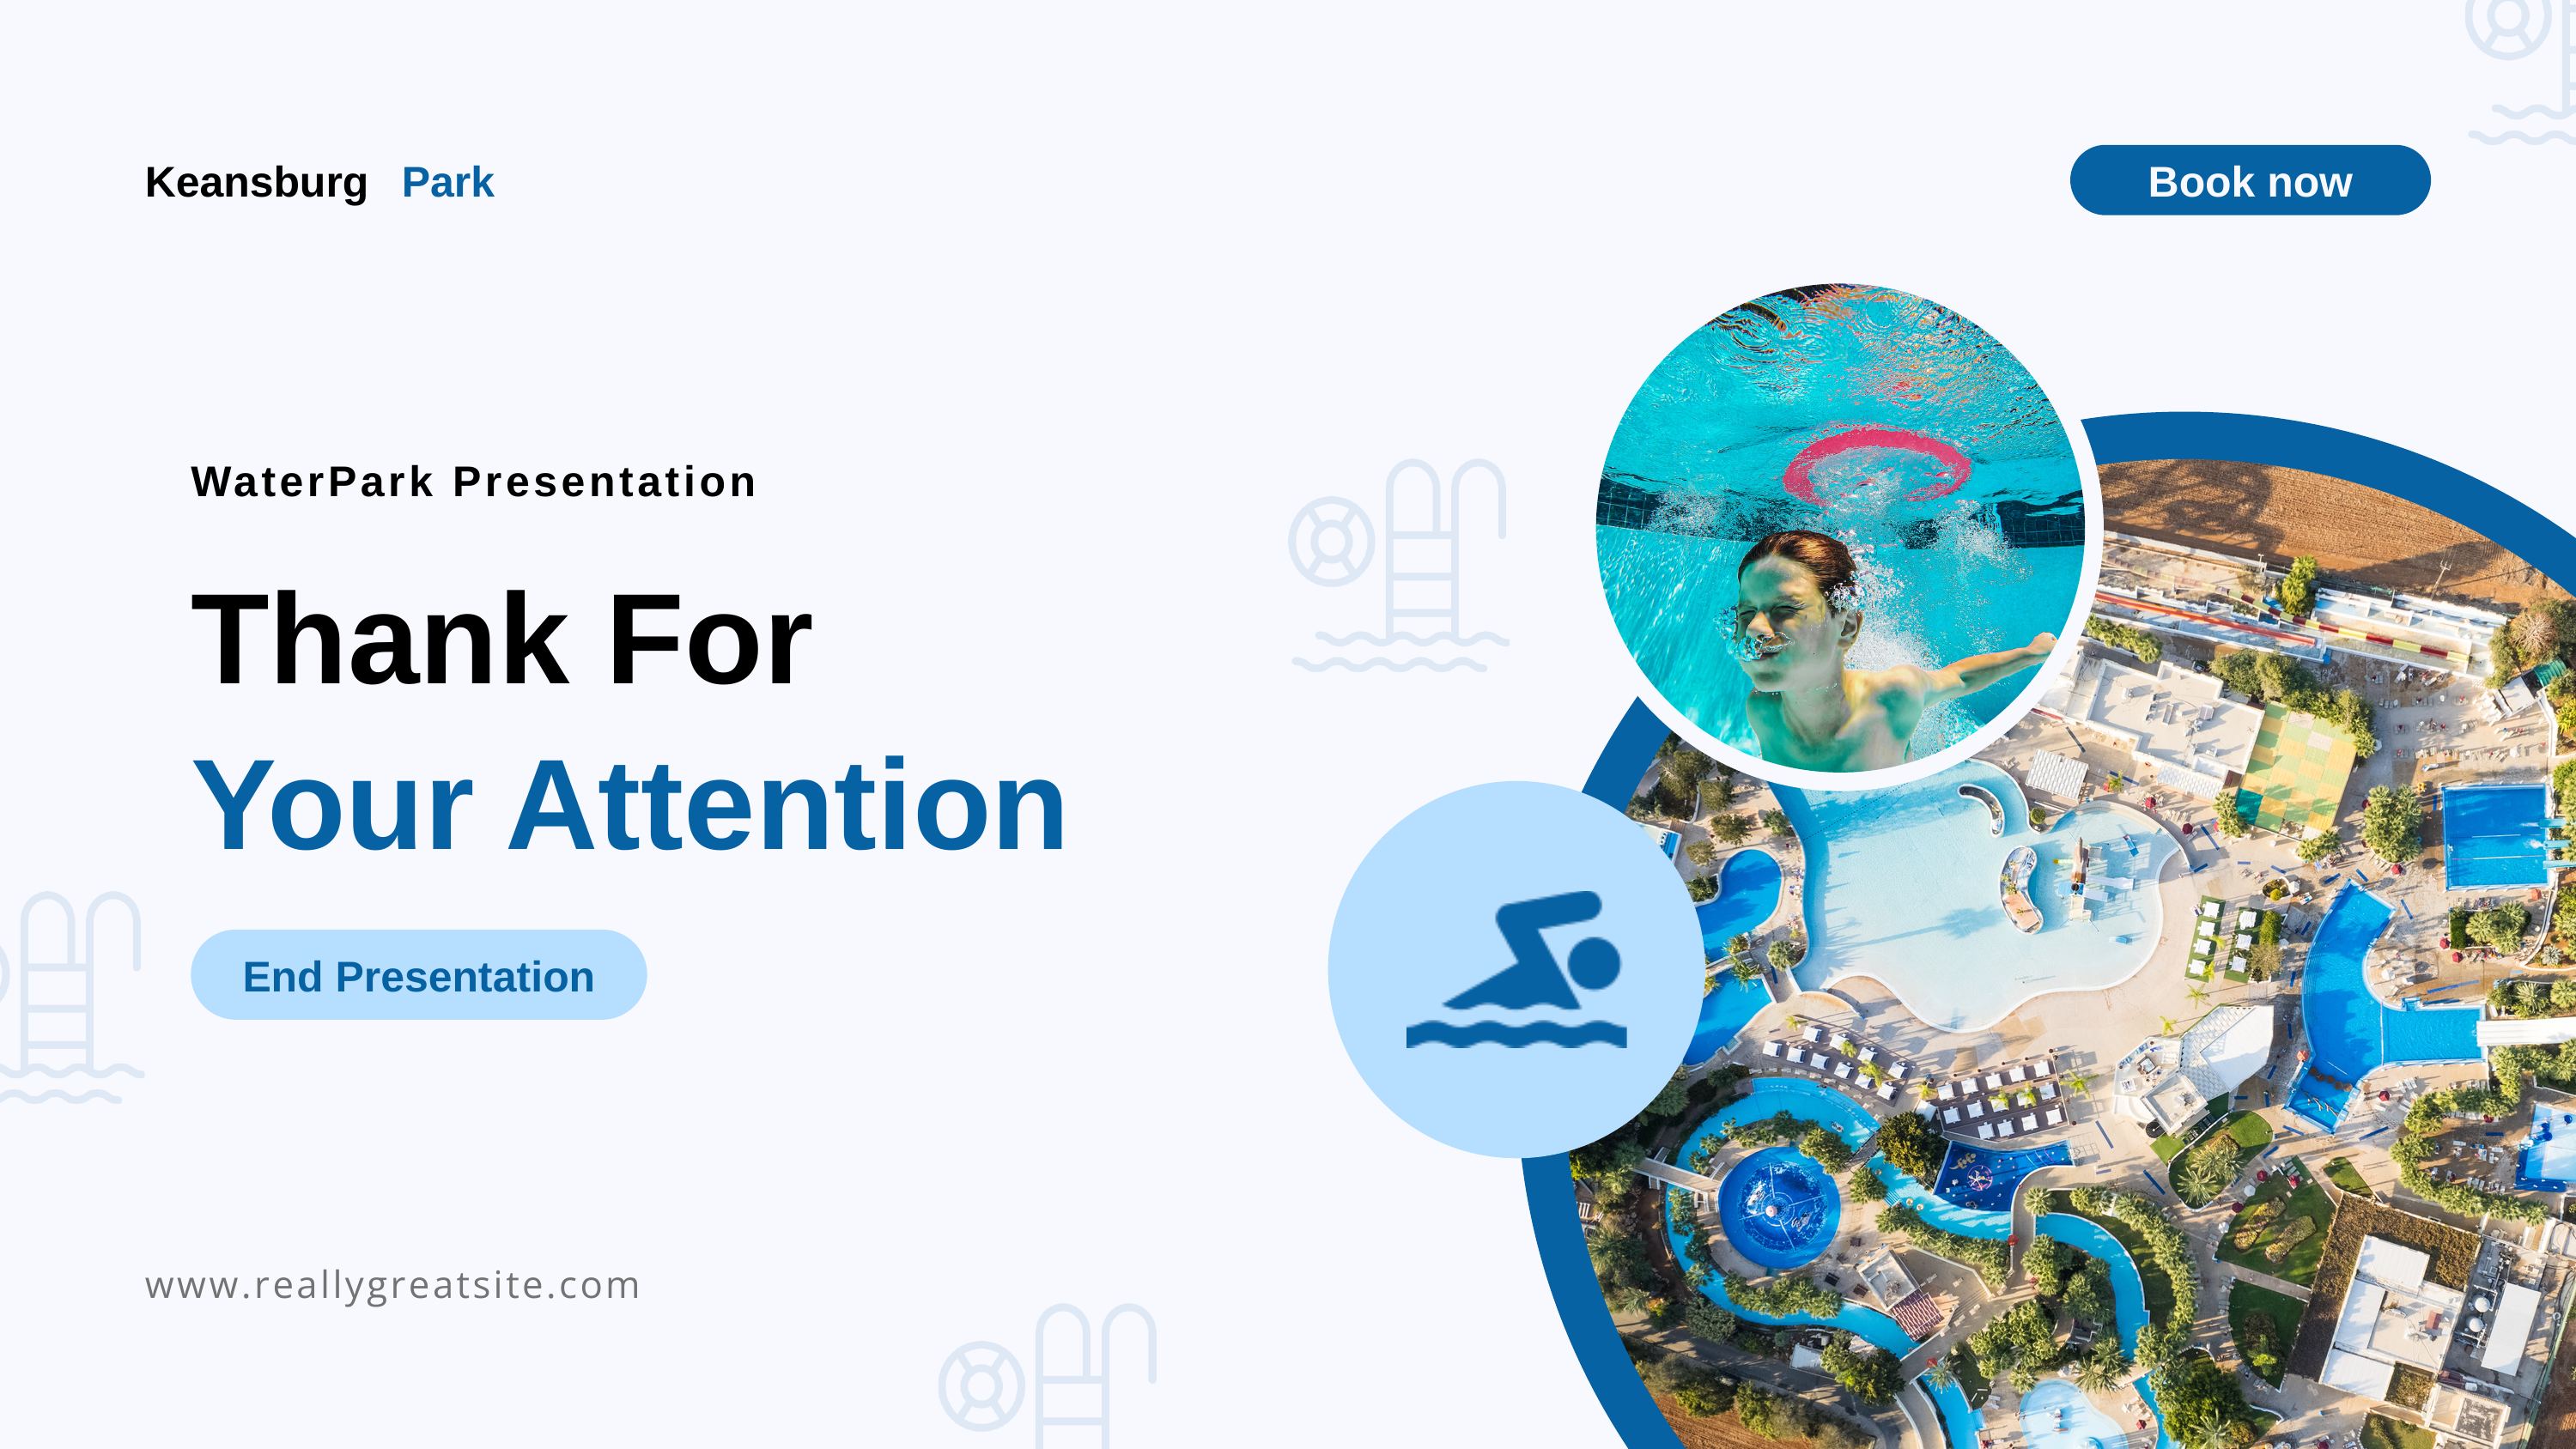

Keansburg
Park
Book now

WaterPark Presentation

Thank For
Your Attention

End Presentation
www.reallygreatsite.com